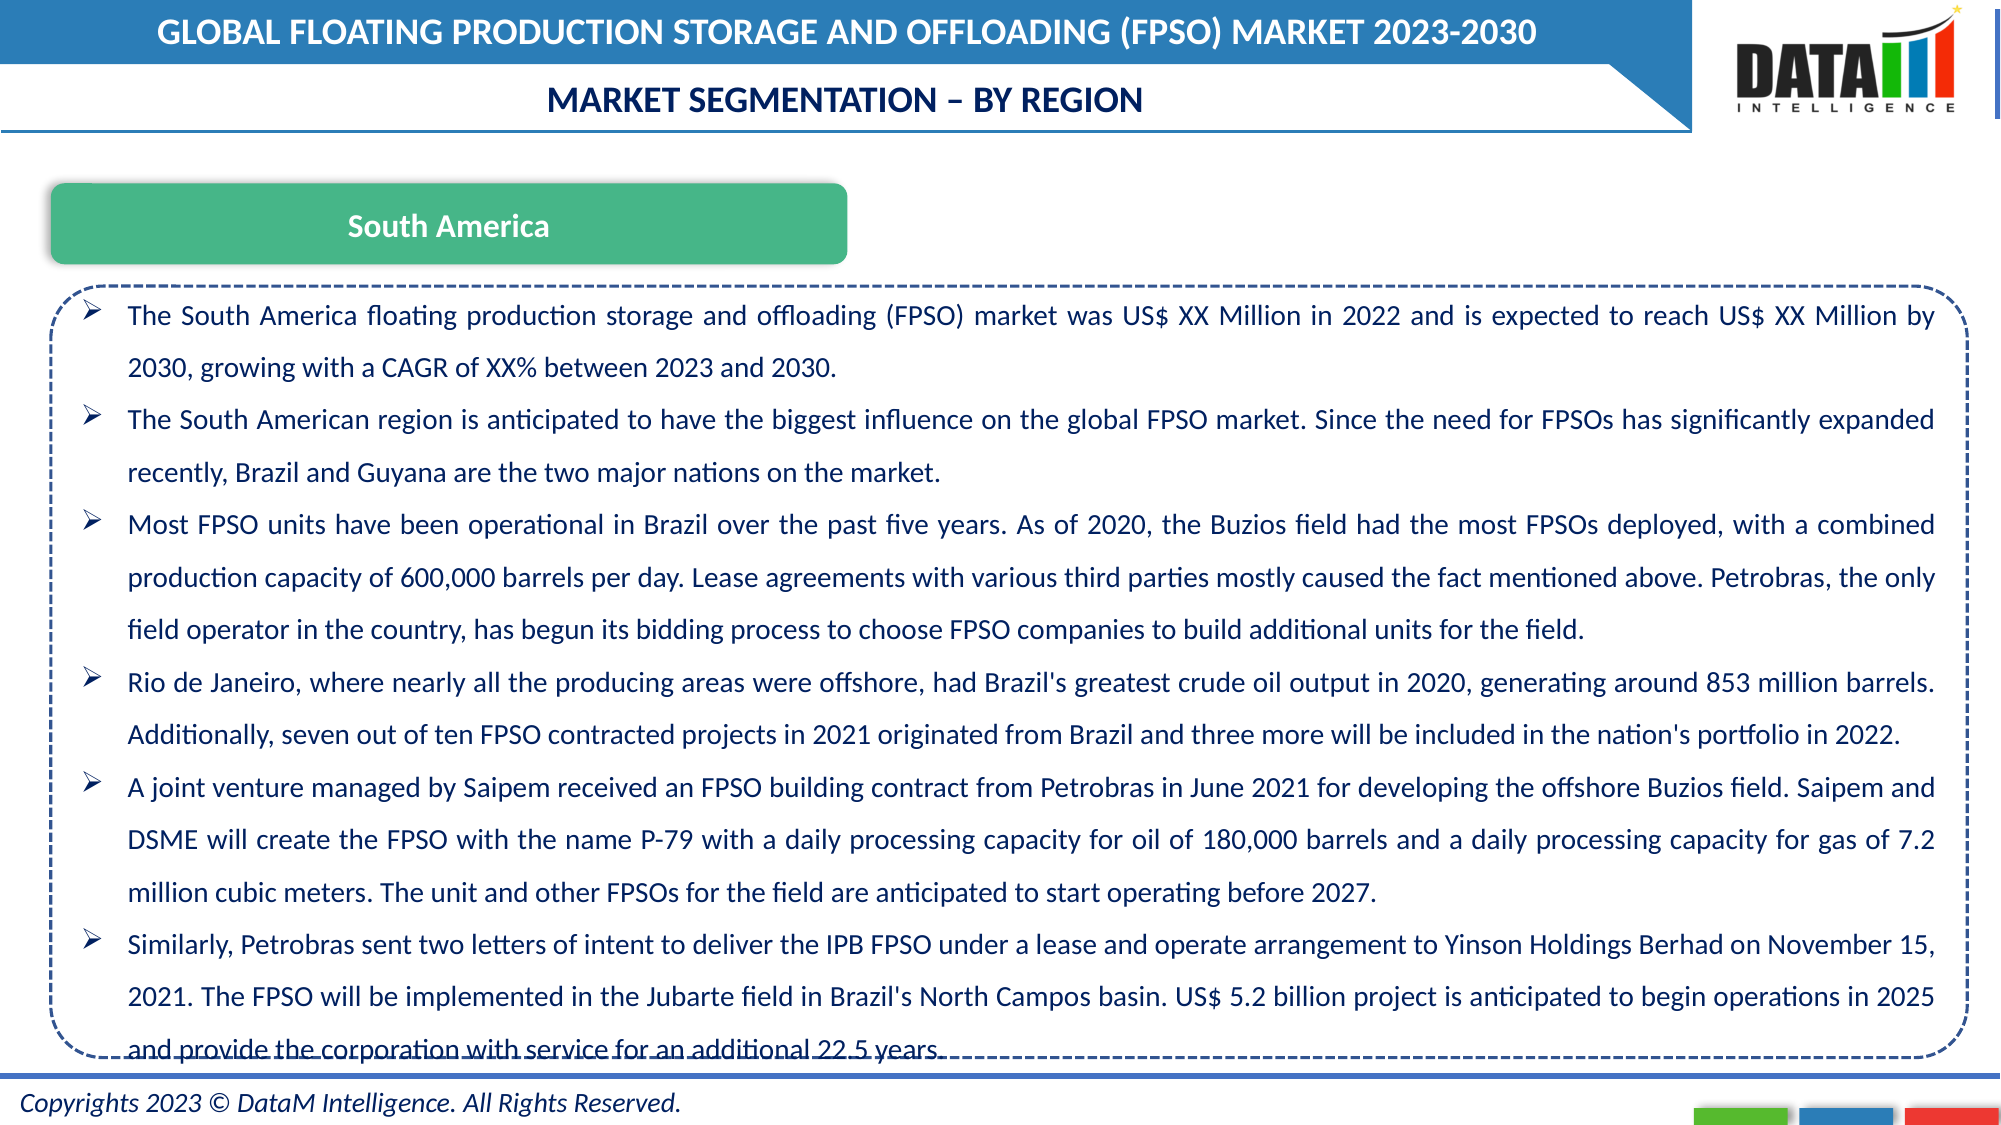

MARKET SEGMENTATION – BY REGION
South America
The South America floating production storage and offloading (FPSO) market was US$ XX Million in 2022 and is expected to reach US$ XX Million by 2030, growing with a CAGR of XX% between 2023 and 2030.
The South American region is anticipated to have the biggest influence on the global FPSO market. Since the need for FPSOs has significantly expanded recently, Brazil and Guyana are the two major nations on the market.
Most FPSO units have been operational in Brazil over the past five years. As of 2020, the Buzios field had the most FPSOs deployed, with a combined production capacity of 600,000 barrels per day. Lease agreements with various third parties mostly caused the fact mentioned above. Petrobras, the only field operator in the country, has begun its bidding process to choose FPSO companies to build additional units for the field.
Rio de Janeiro, where nearly all the producing areas were offshore, had Brazil's greatest crude oil output in 2020, generating around 853 million barrels. Additionally, seven out of ten FPSO contracted projects in 2021 originated from Brazil and three more will be included in the nation's portfolio in 2022.
A joint venture managed by Saipem received an FPSO building contract from Petrobras in June 2021 for developing the offshore Buzios field. Saipem and DSME will create the FPSO with the name P-79 with a daily processing capacity for oil of 180,000 barrels and a daily processing capacity for gas of 7.2 million cubic meters. The unit and other FPSOs for the field are anticipated to start operating before 2027.
Similarly, Petrobras sent two letters of intent to deliver the IPB FPSO under a lease and operate arrangement to Yinson Holdings Berhad on November 15, 2021. The FPSO will be implemented in the Jubarte field in Brazil's North Campos basin. US$ 5.2 billion project is anticipated to begin operations in 2025 and provide the corporation with service for an additional 22.5 years.